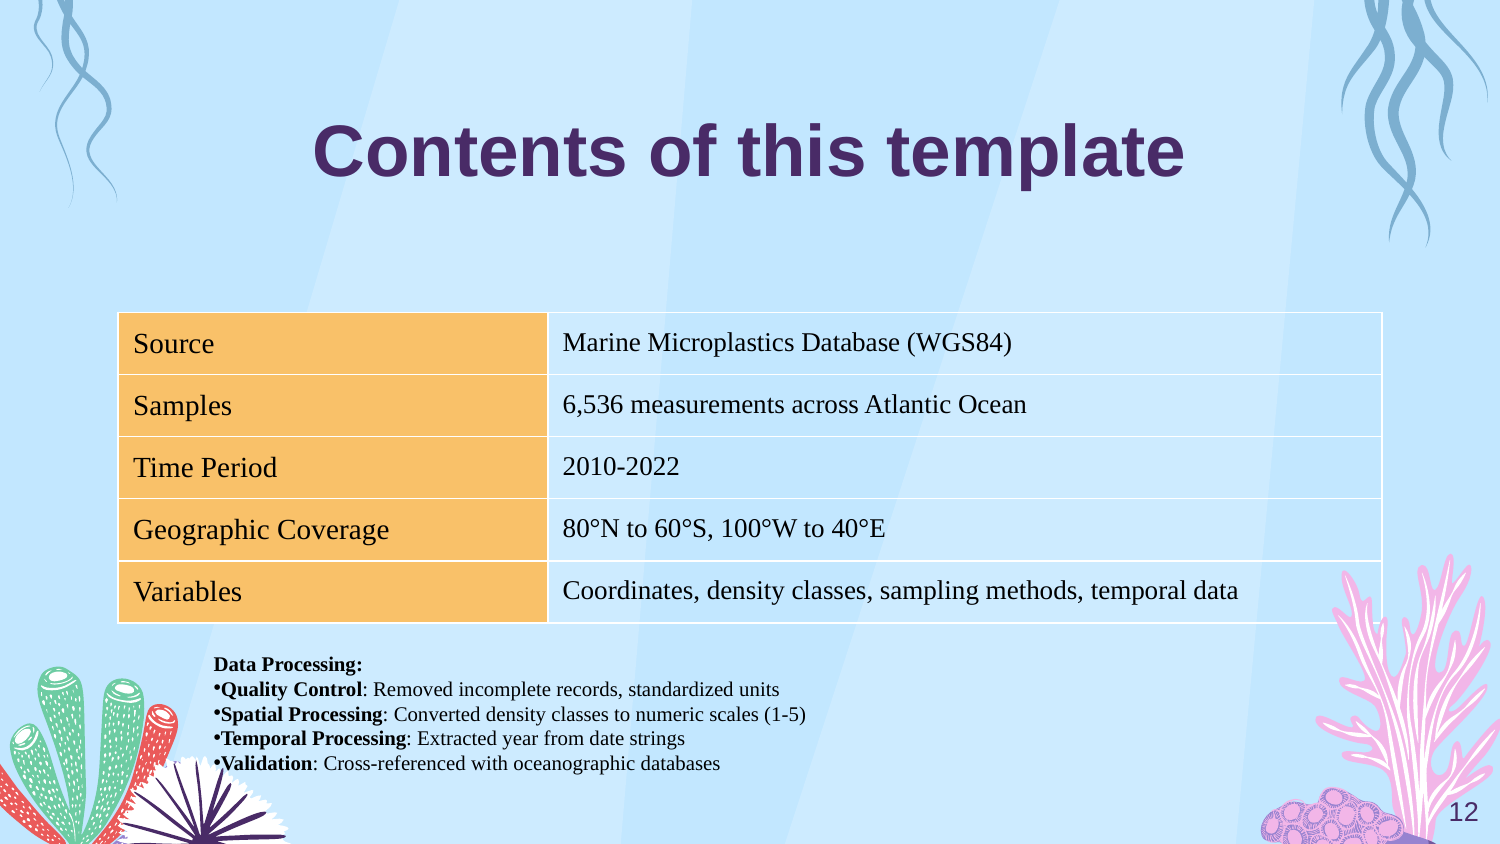

# Contents of this template
| Source | Marine Microplastics Database (WGS84) |
| --- | --- |
| Samples | 6,536 measurements across Atlantic Ocean |
| Time Period | 2010-2022 |
| Geographic Coverage | 80°N to 60°S, 100°W to 40°E |
| Variables | Coordinates, density classes, sampling methods, temporal data |

Data Processing:
Quality Control: Removed incomplete records, standardized units
Spatial Processing: Converted density classes to numeric scales (1-5)
Temporal Processing: Extracted year from date strings
Validation: Cross-referenced with oceanographic databases

12